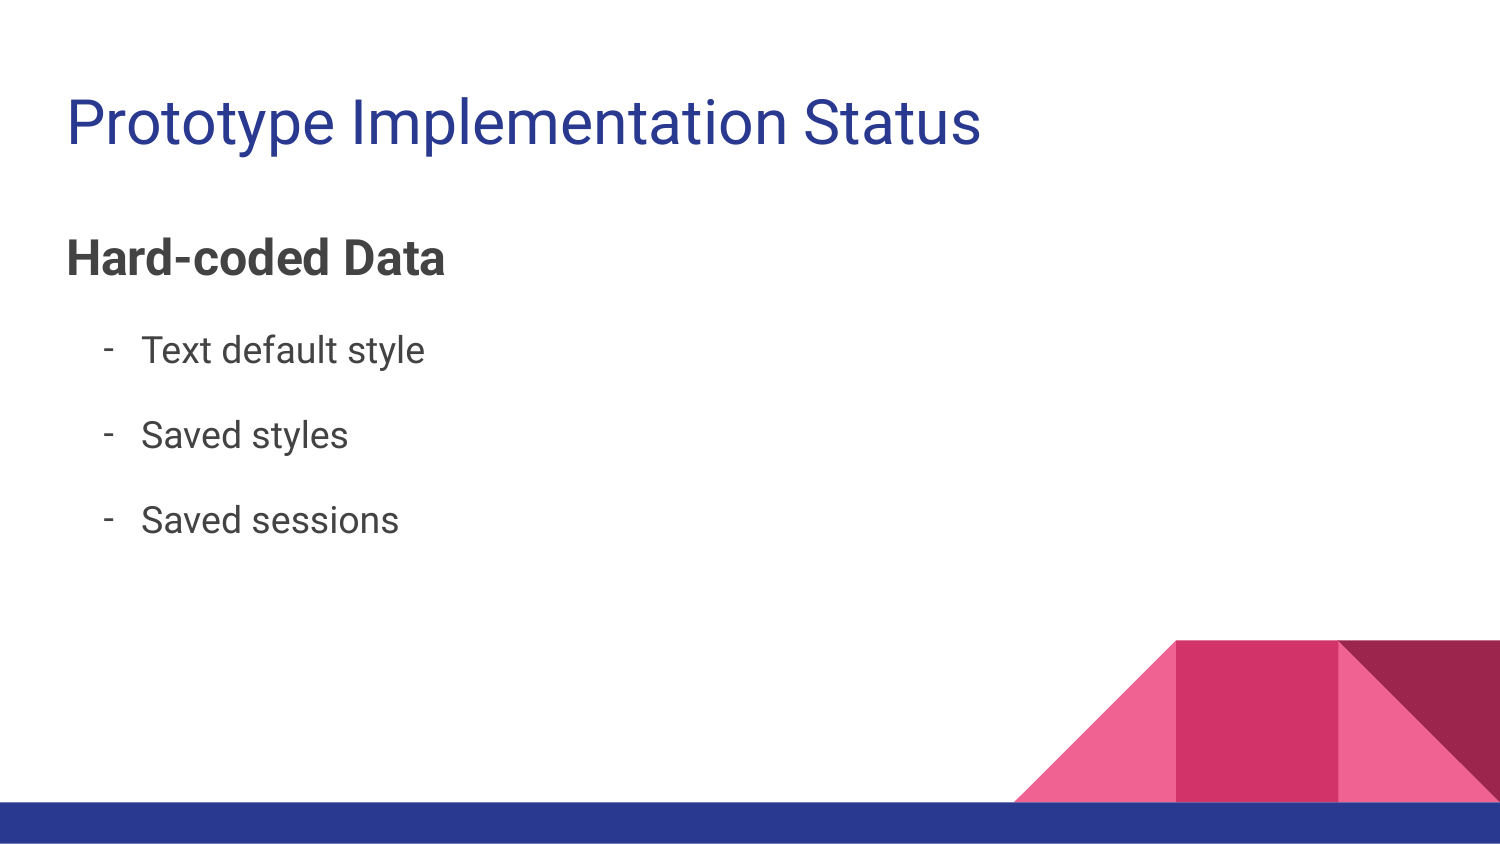

# Prototype Implementation Status
Hard-coded Data
Text default style
Saved styles
Saved sessions